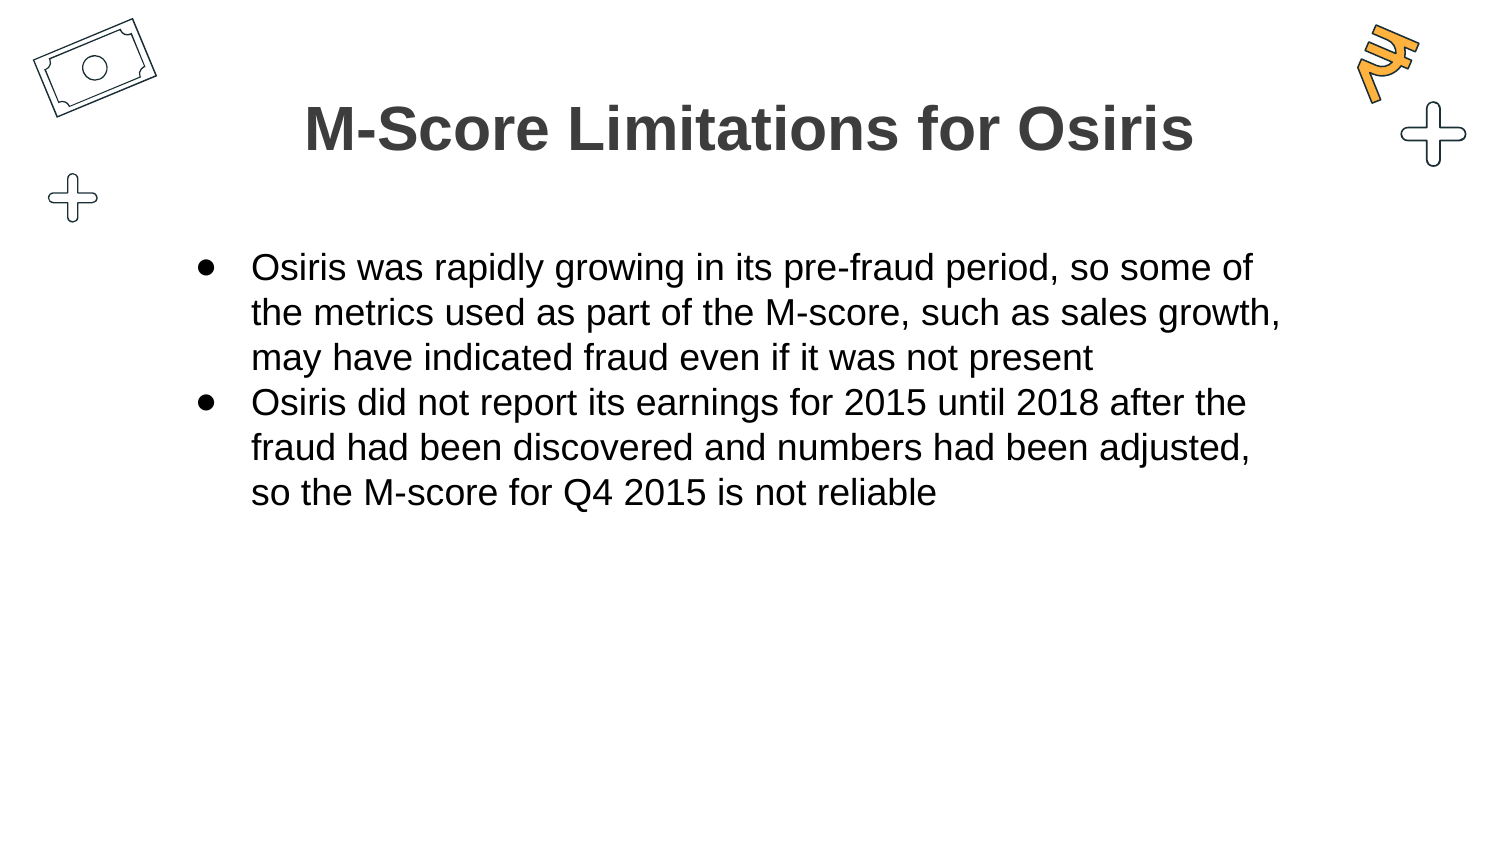

# M-Score Limitations for Osiris
Osiris was rapidly growing in its pre-fraud period, so some of the metrics used as part of the M-score, such as sales growth, may have indicated fraud even if it was not present
Osiris did not report its earnings for 2015 until 2018 after the fraud had been discovered and numbers had been adjusted, so the M-score for Q4 2015 is not reliable